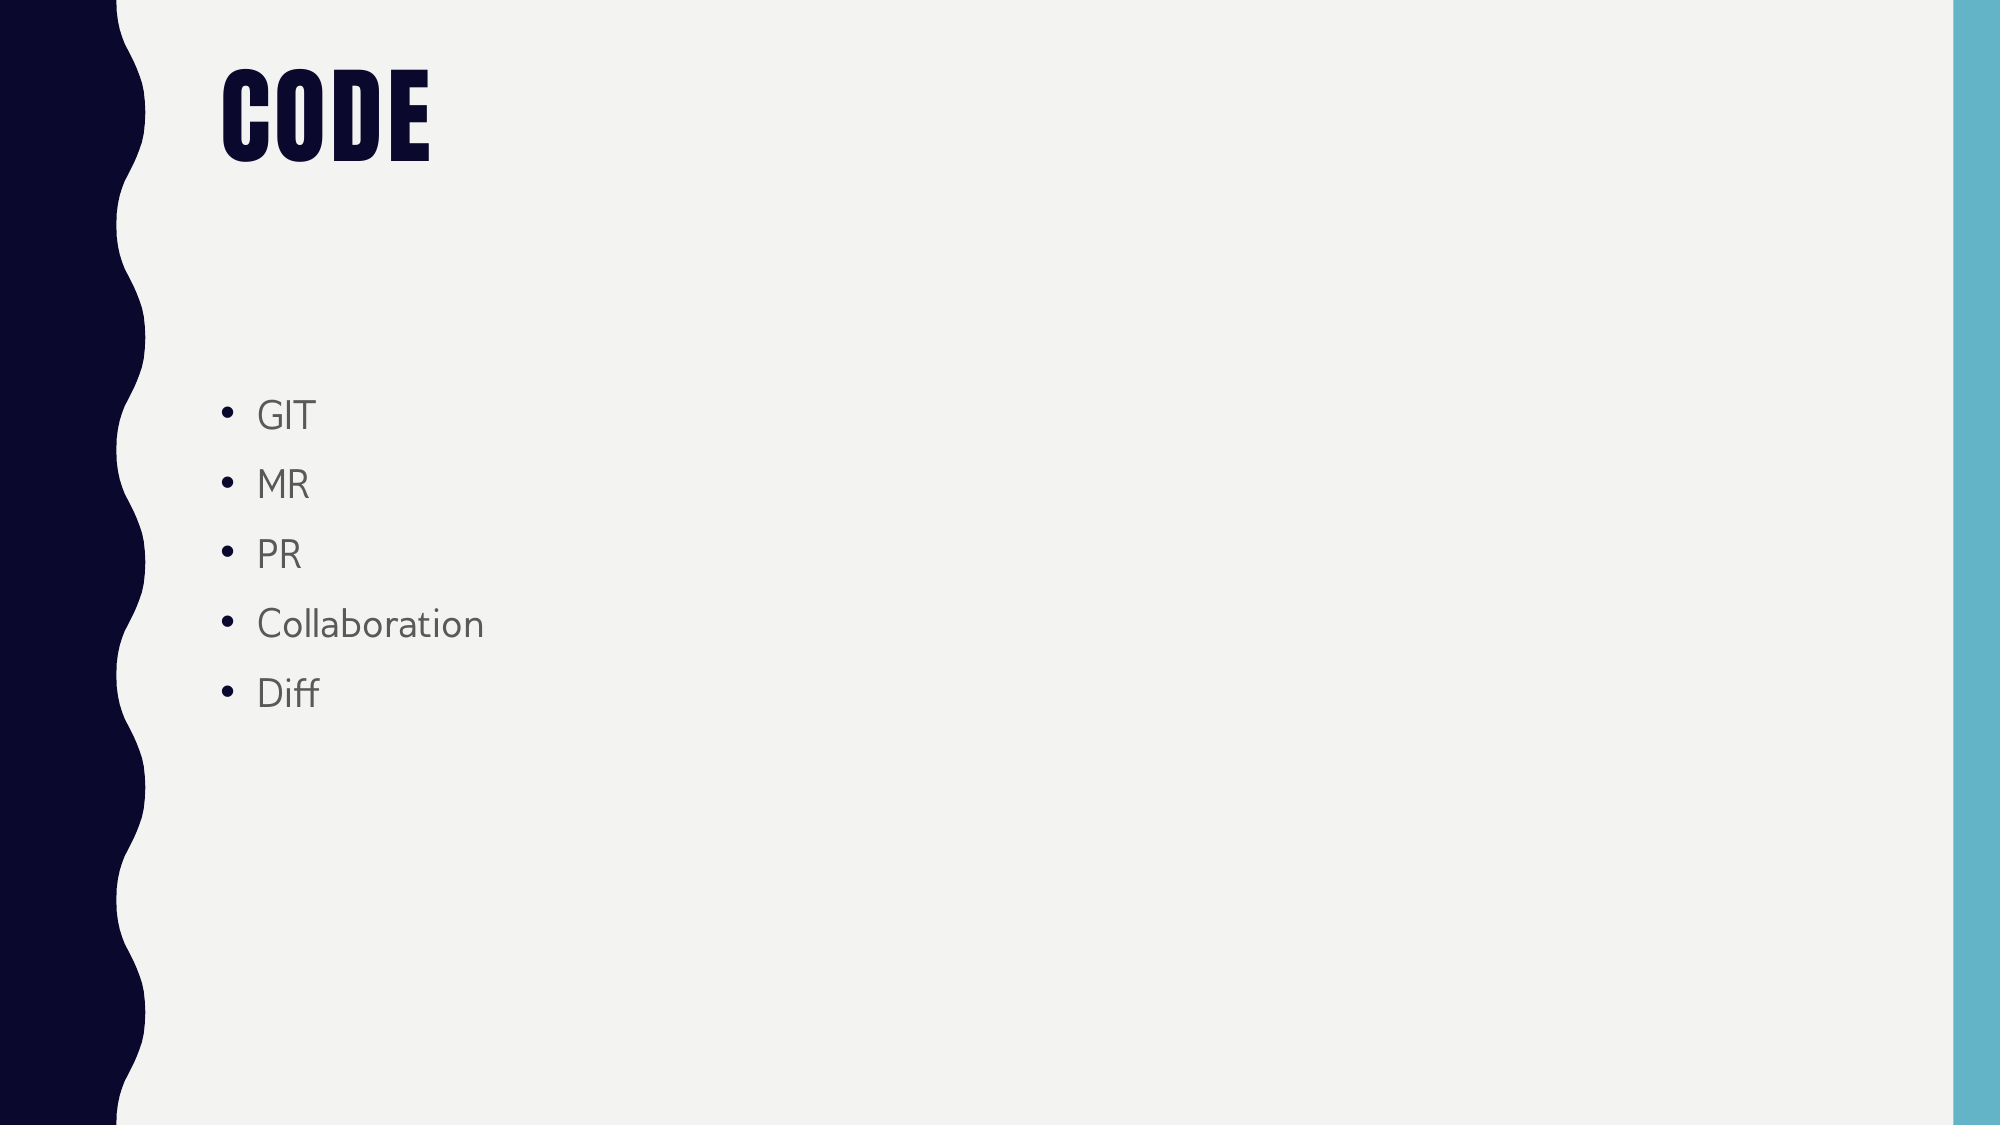

# CODE
GIT
MR
PR
Collaboration
Diff